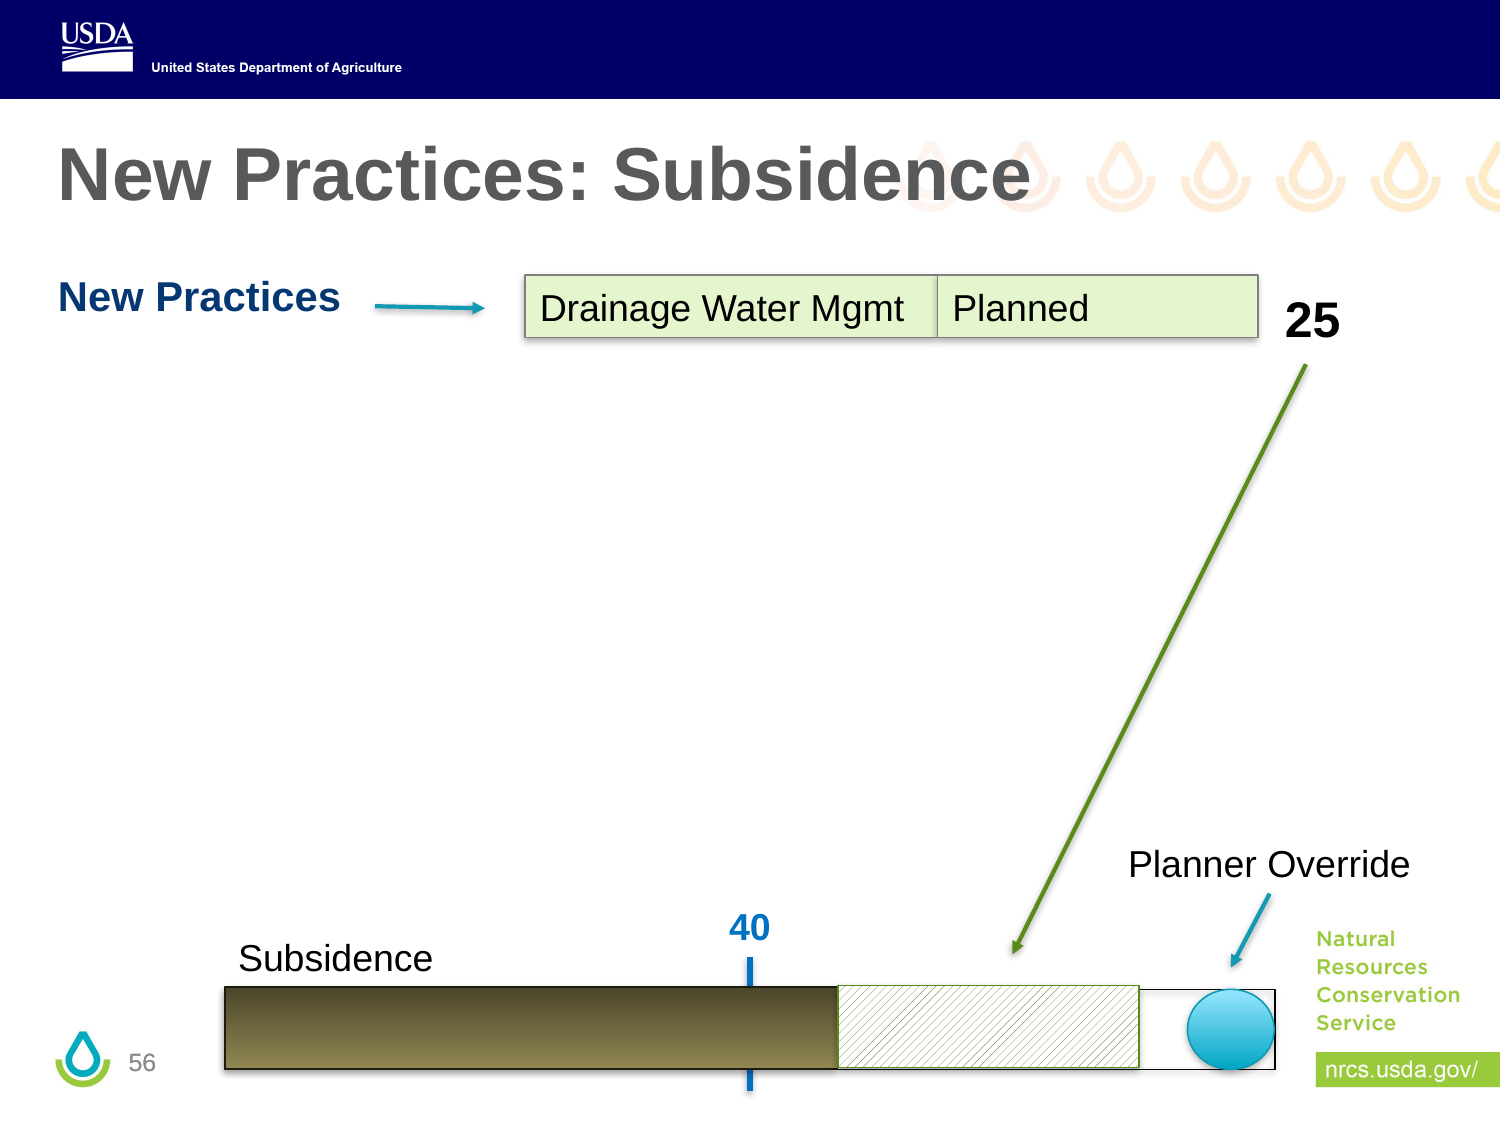

# New Practices: Subsidence
New Practices
Drainage Water Mgmt
Planned
25
Planner Override
40
Subsidence

56
56